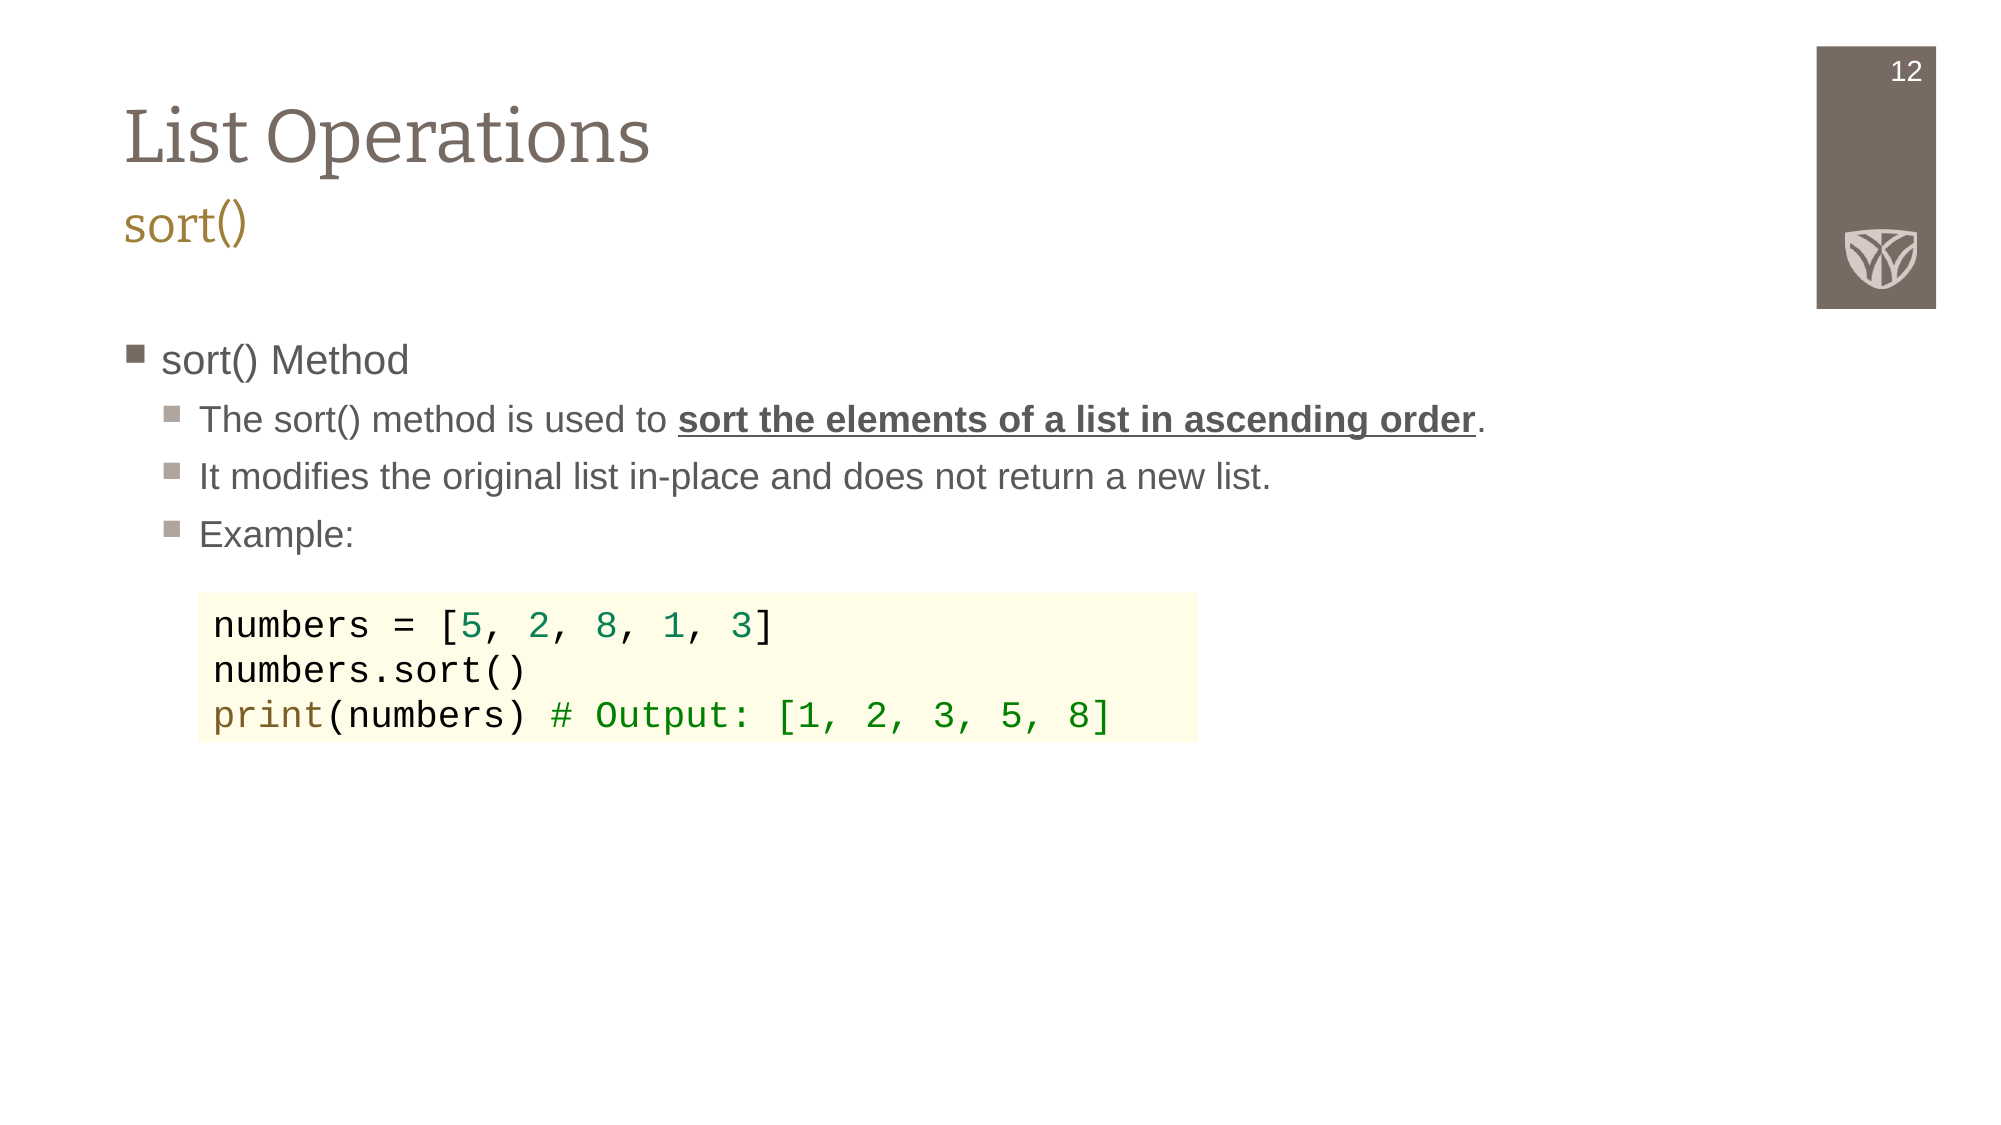

# List Operations
12
sort()
sort() Method
The sort() method is used to sort the elements of a list in ascending order.
It modifies the original list in-place and does not return a new list.
Example:

numbers = [5, 2, 8, 1, 3]
numbers.sort()
print(numbers) # Output: [1, 2, 3, 5, 8]